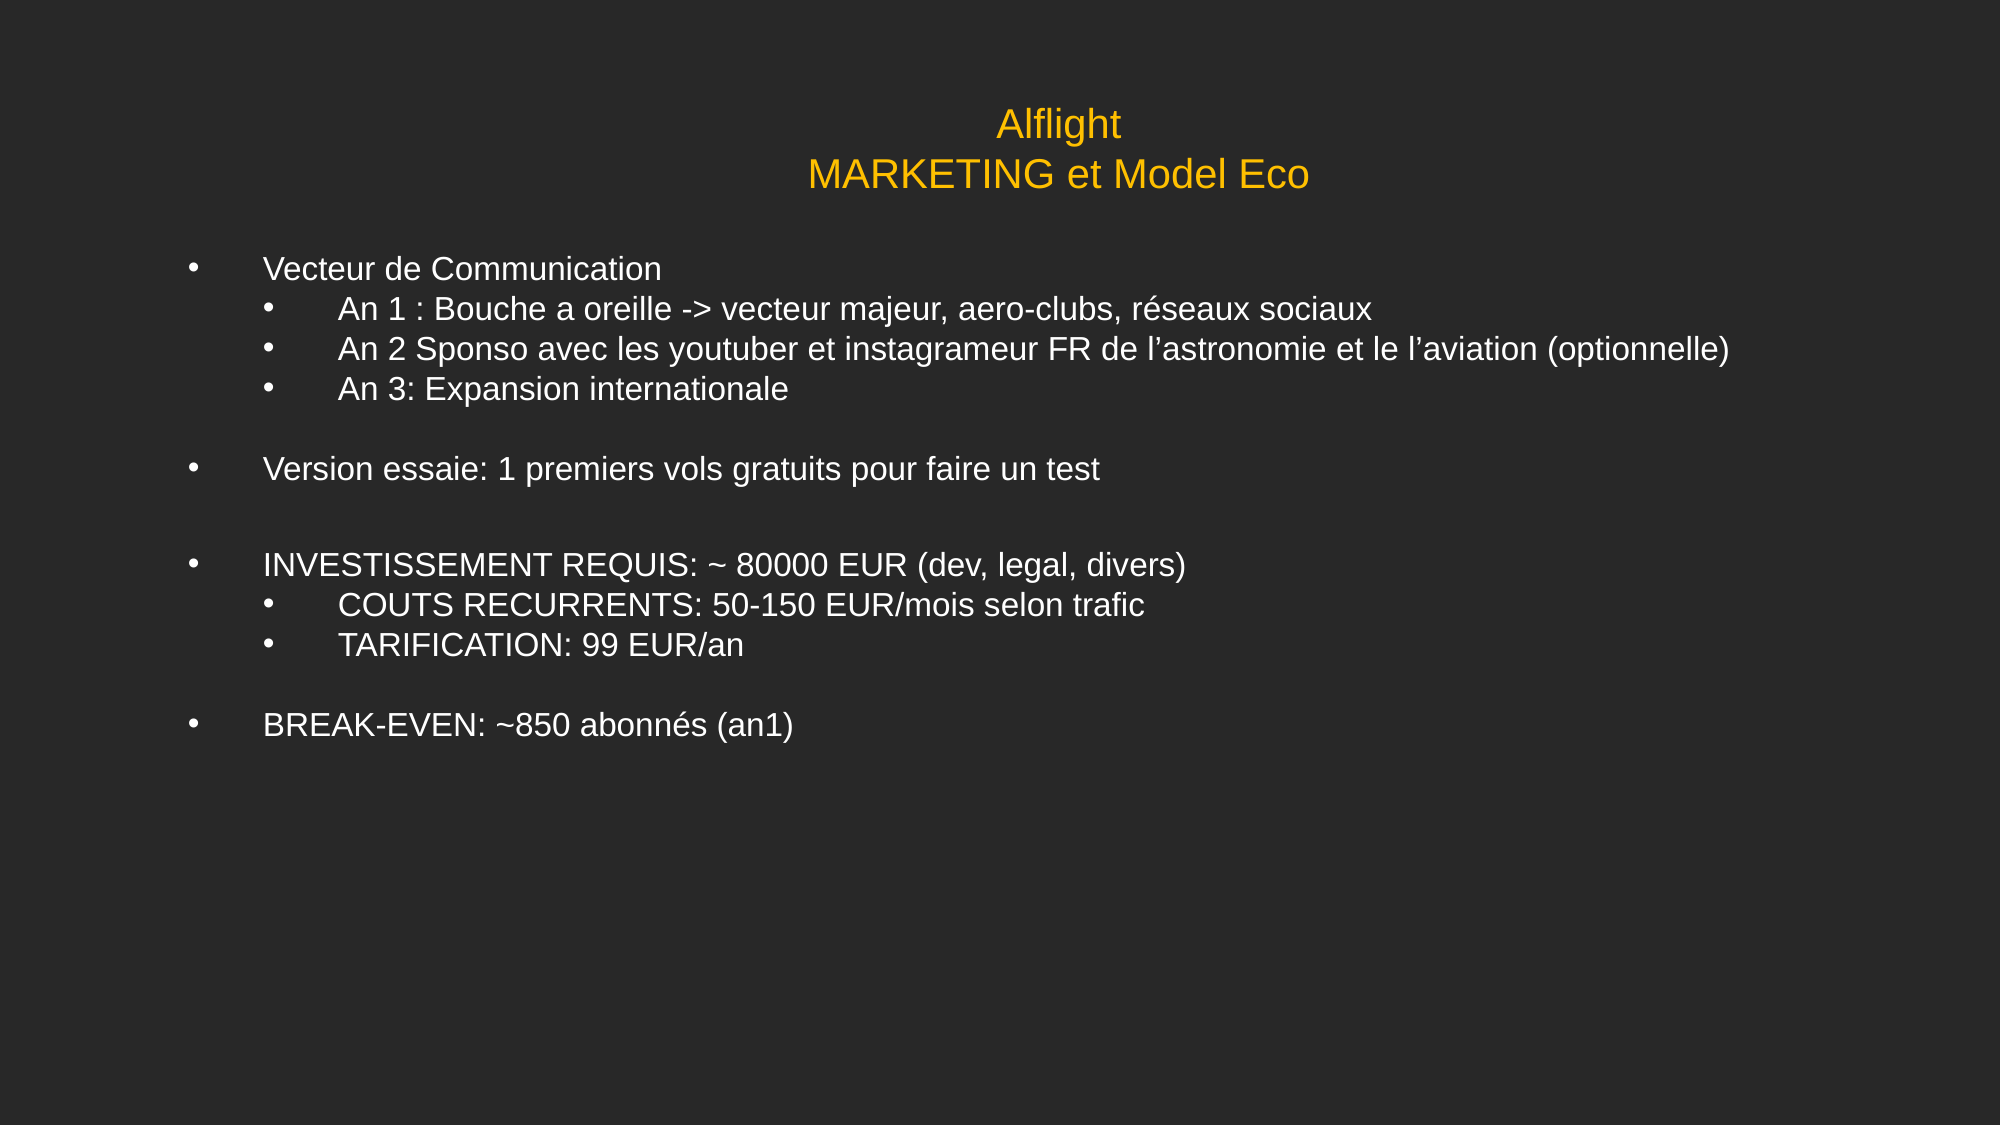

Alflight
MARKETING et Model Eco

Vecteur de Communication
An 1 : Bouche a oreille -> vecteur majeur, aero-clubs, réseaux sociaux
An 2 Sponso avec les youtuber et instagrameur FR de l’astronomie et le l’aviation (optionnelle)
An 3: Expansion internationale

Version essaie: 1 premiers vols gratuits pour faire un test

INVESTISSEMENT REQUIS: ~ 80000 EUR (dev, legal, divers)
COUTS RECURRENTS: 50-150 EUR/mois selon trafic
TARIFICATION: 99 EUR/an

BREAK-EVEN: ~850 abonnés (an1)